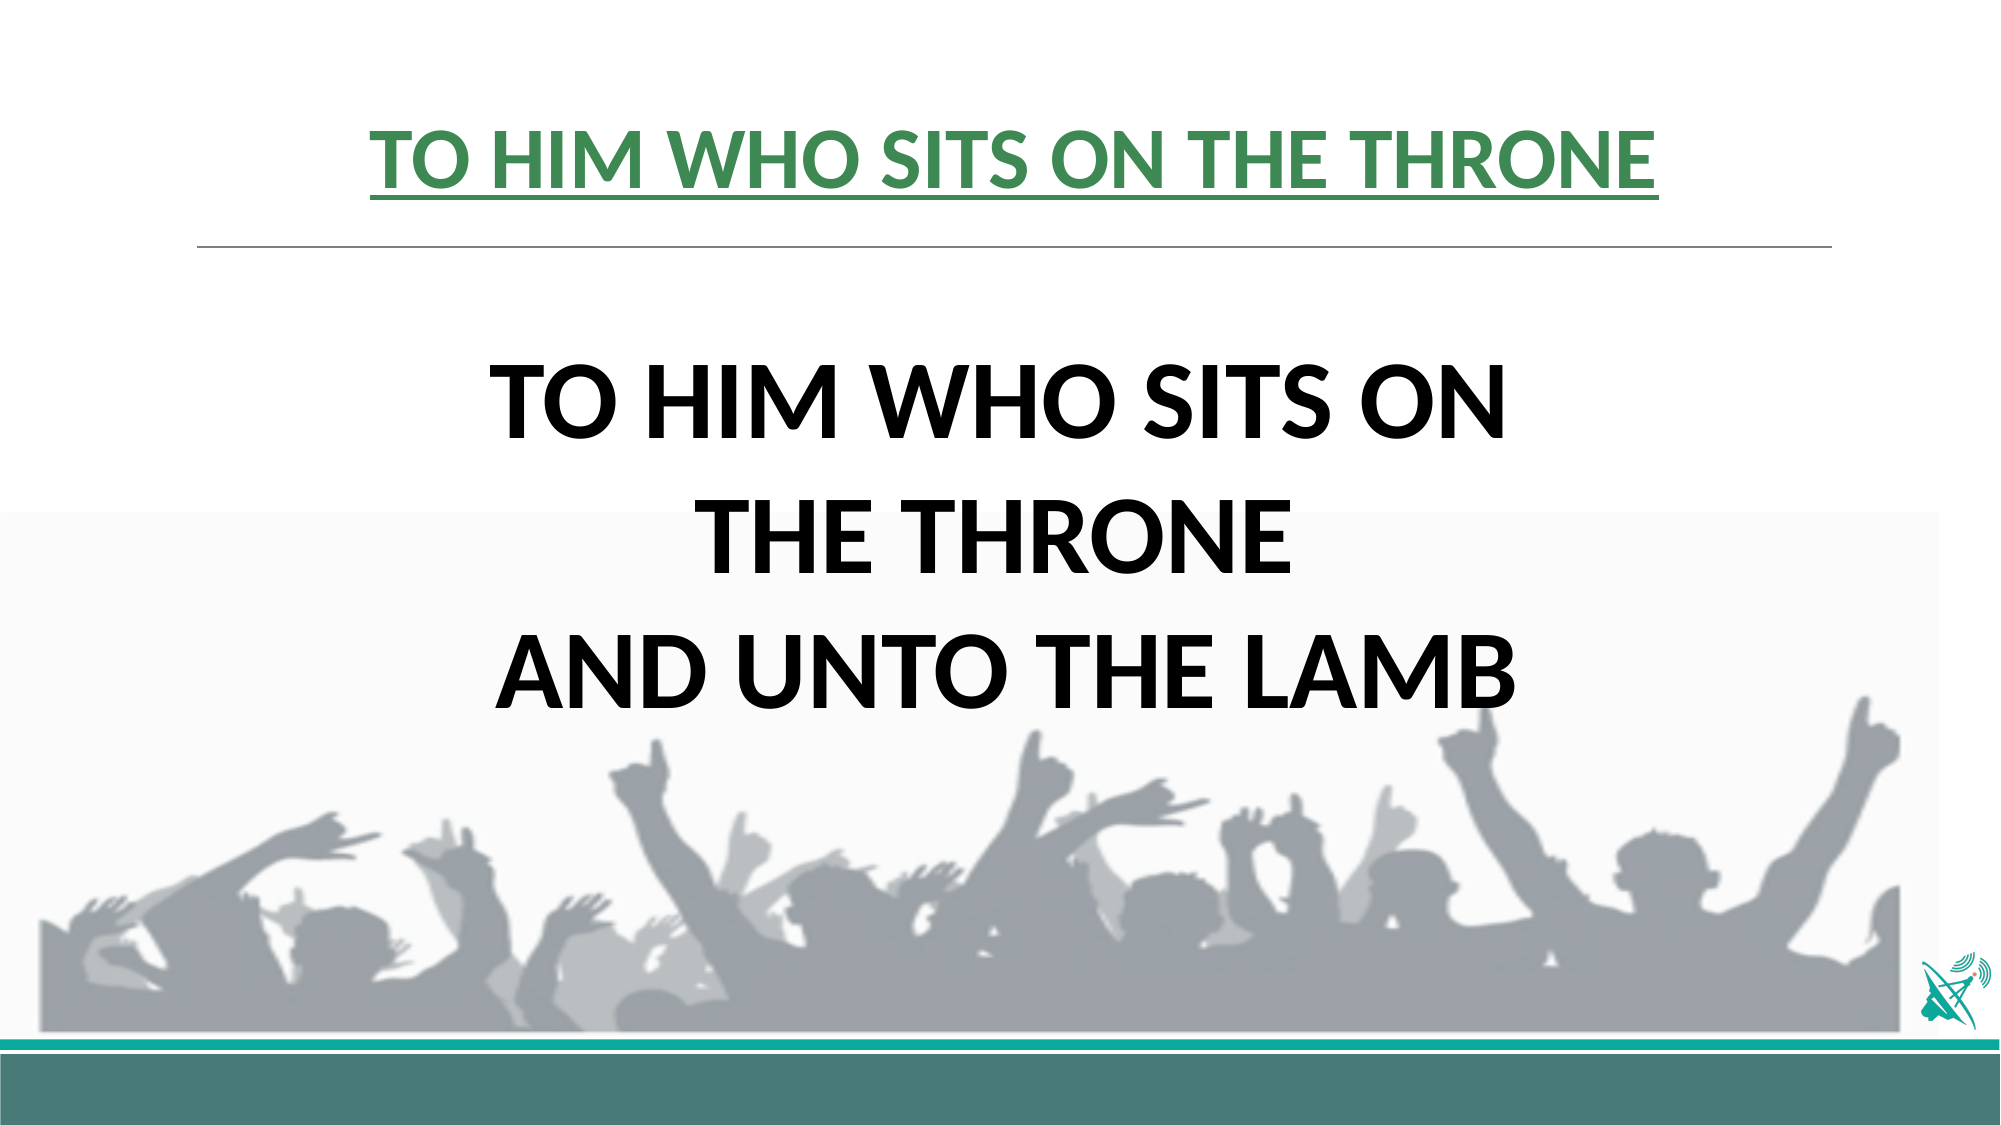

# TO HIM WHO SITS ON THE THRONE

TO HIM WHO SITS ON
THE THRONE
AND UNTO THE LAMB